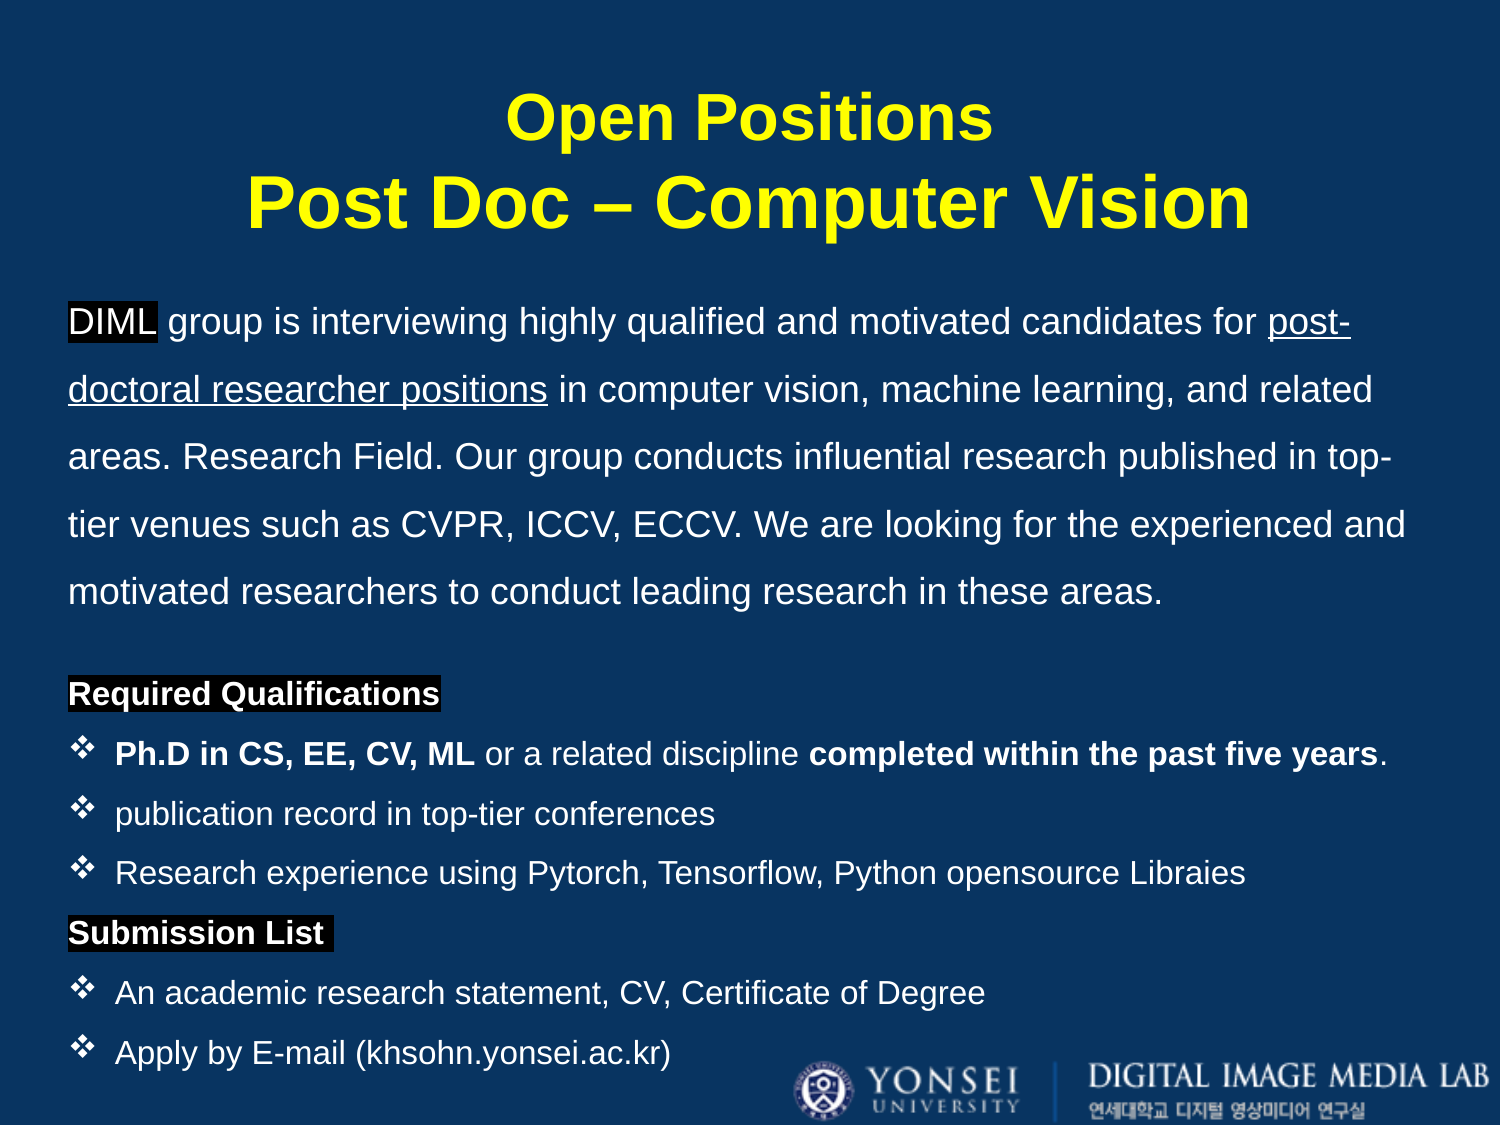

Open Positions
Post Doc – Computer Vision
DIML group is interviewing highly qualified and motivated candidates for post-doctoral researcher positions in computer vision, machine learning, and related areas. Research Field. Our group conducts influential research published in top-tier venues such as CVPR, ICCV, ECCV. We are looking for the experienced and motivated researchers to conduct leading research in these areas.
Required Qualifications
Ph.D in CS, EE, CV, ML or a related discipline completed within the past five years.
publication record in top-tier conferences
Research experience using Pytorch, Tensorflow, Python opensource Libraies
Submission List
An academic research statement, CV, Certificate of Degree
Apply by E-mail (khsohn.yonsei.ac.kr)